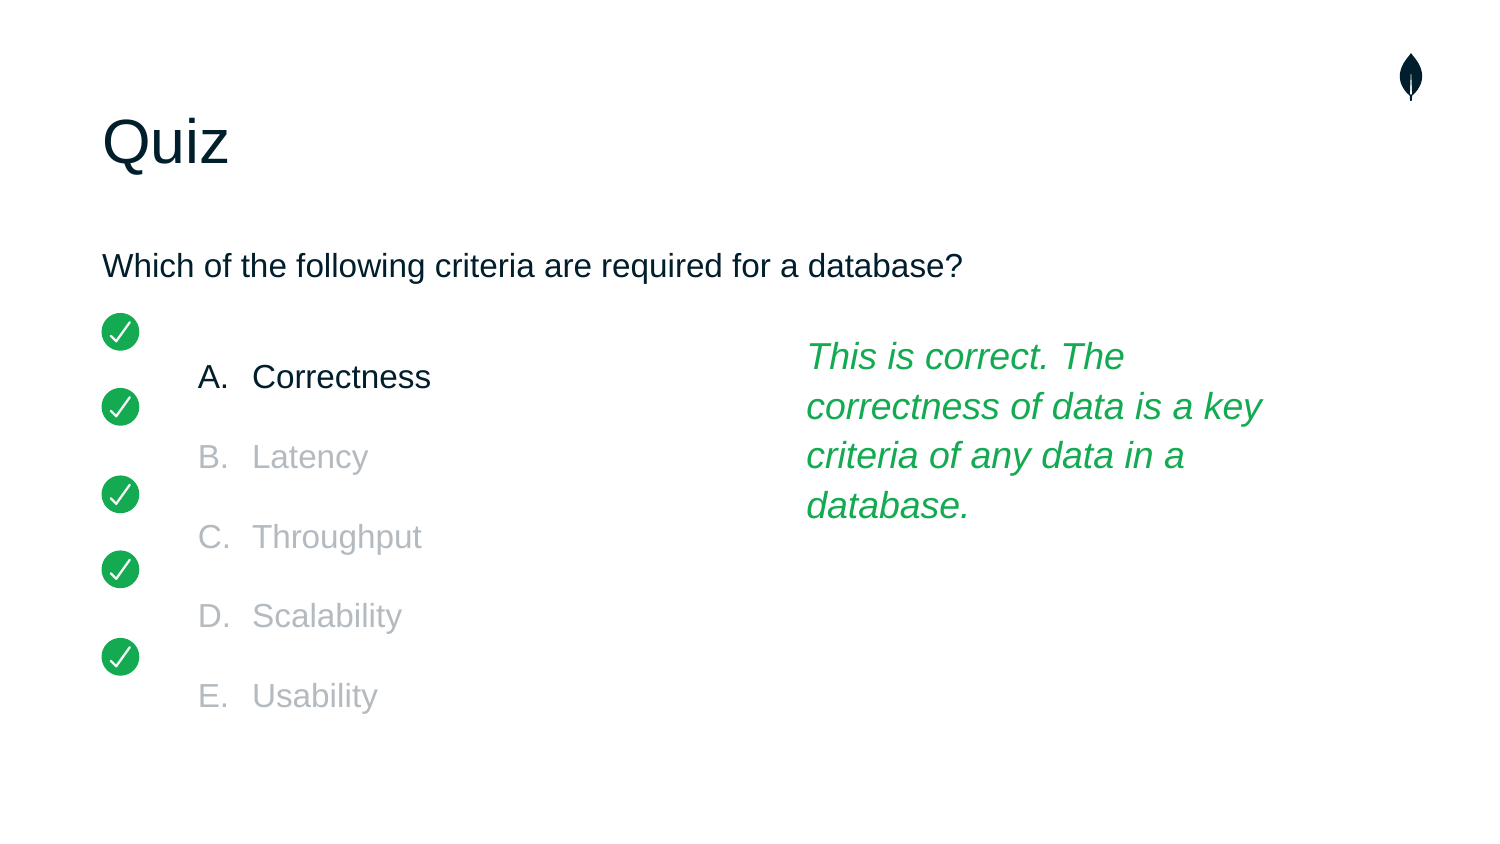

# Quiz
Which of the following criteria are required for a database?
Correctness
Latency
Throughput
Scalability
Usability

This is correct. The correctness of data is a key criteria of any data in a database.